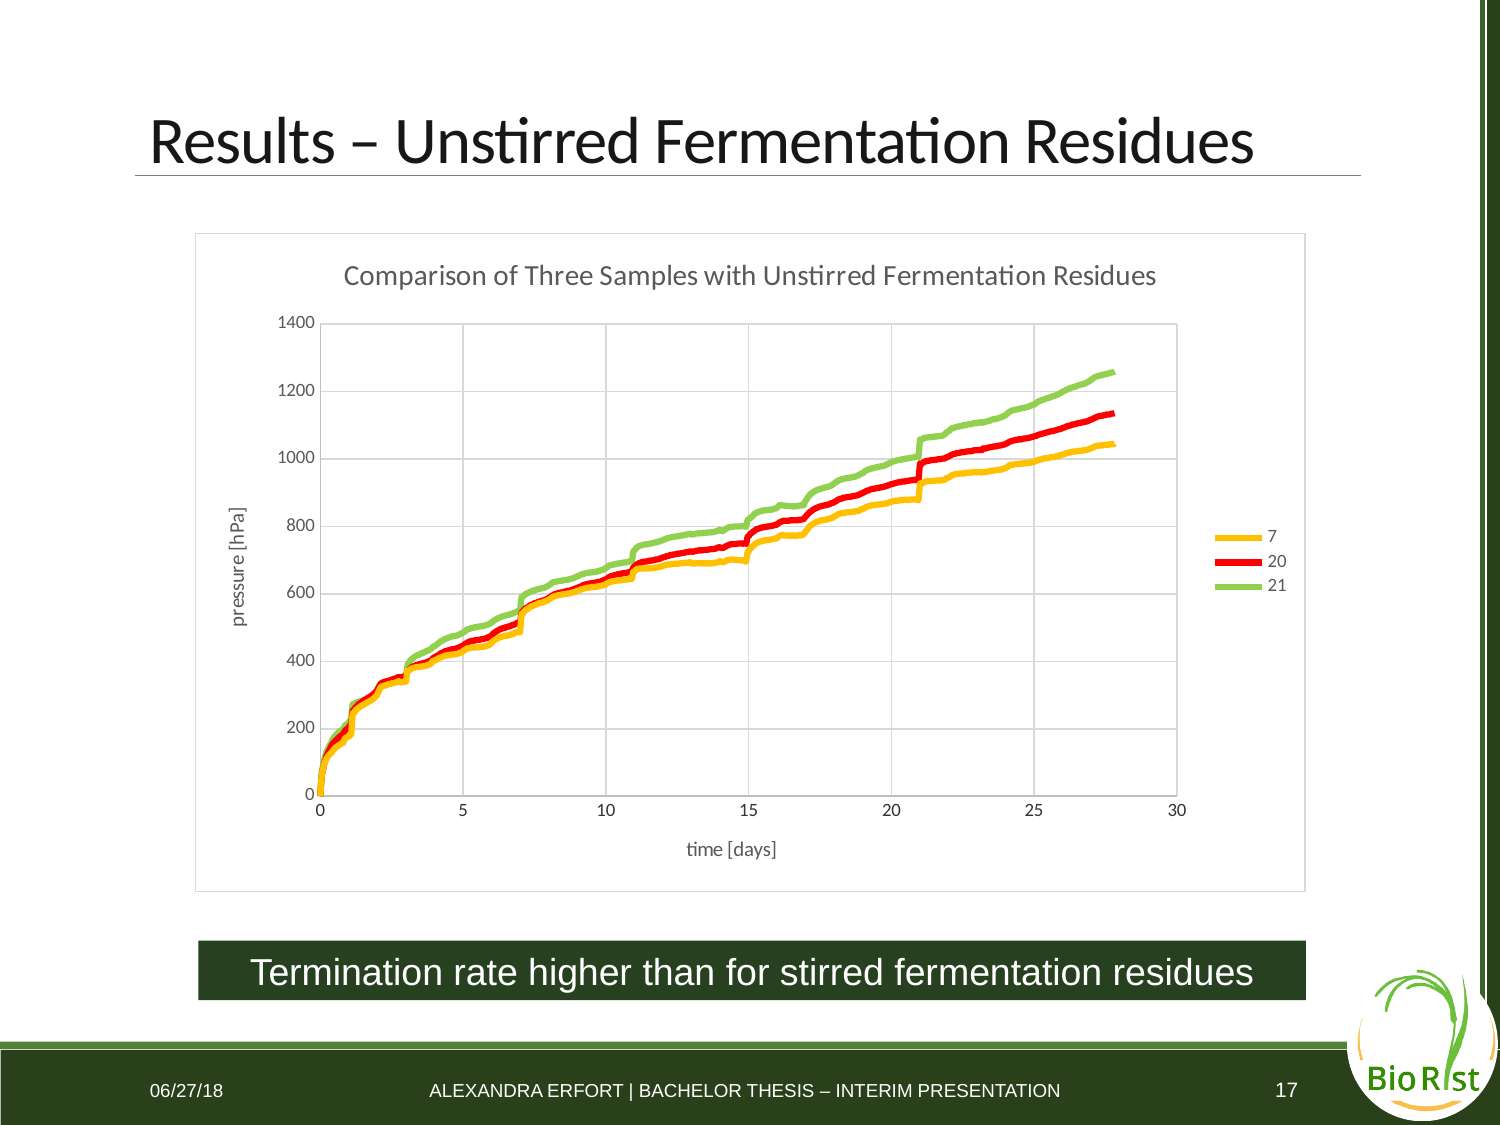

# Results – Unstirred Fermentation Residues

### Chart: Comparison of Three Samples with Unstirred Fermentation Residues

| Category |  |  |  |
|---|---|---|---|
Termination rate higher than for stirred fermentation residues

17